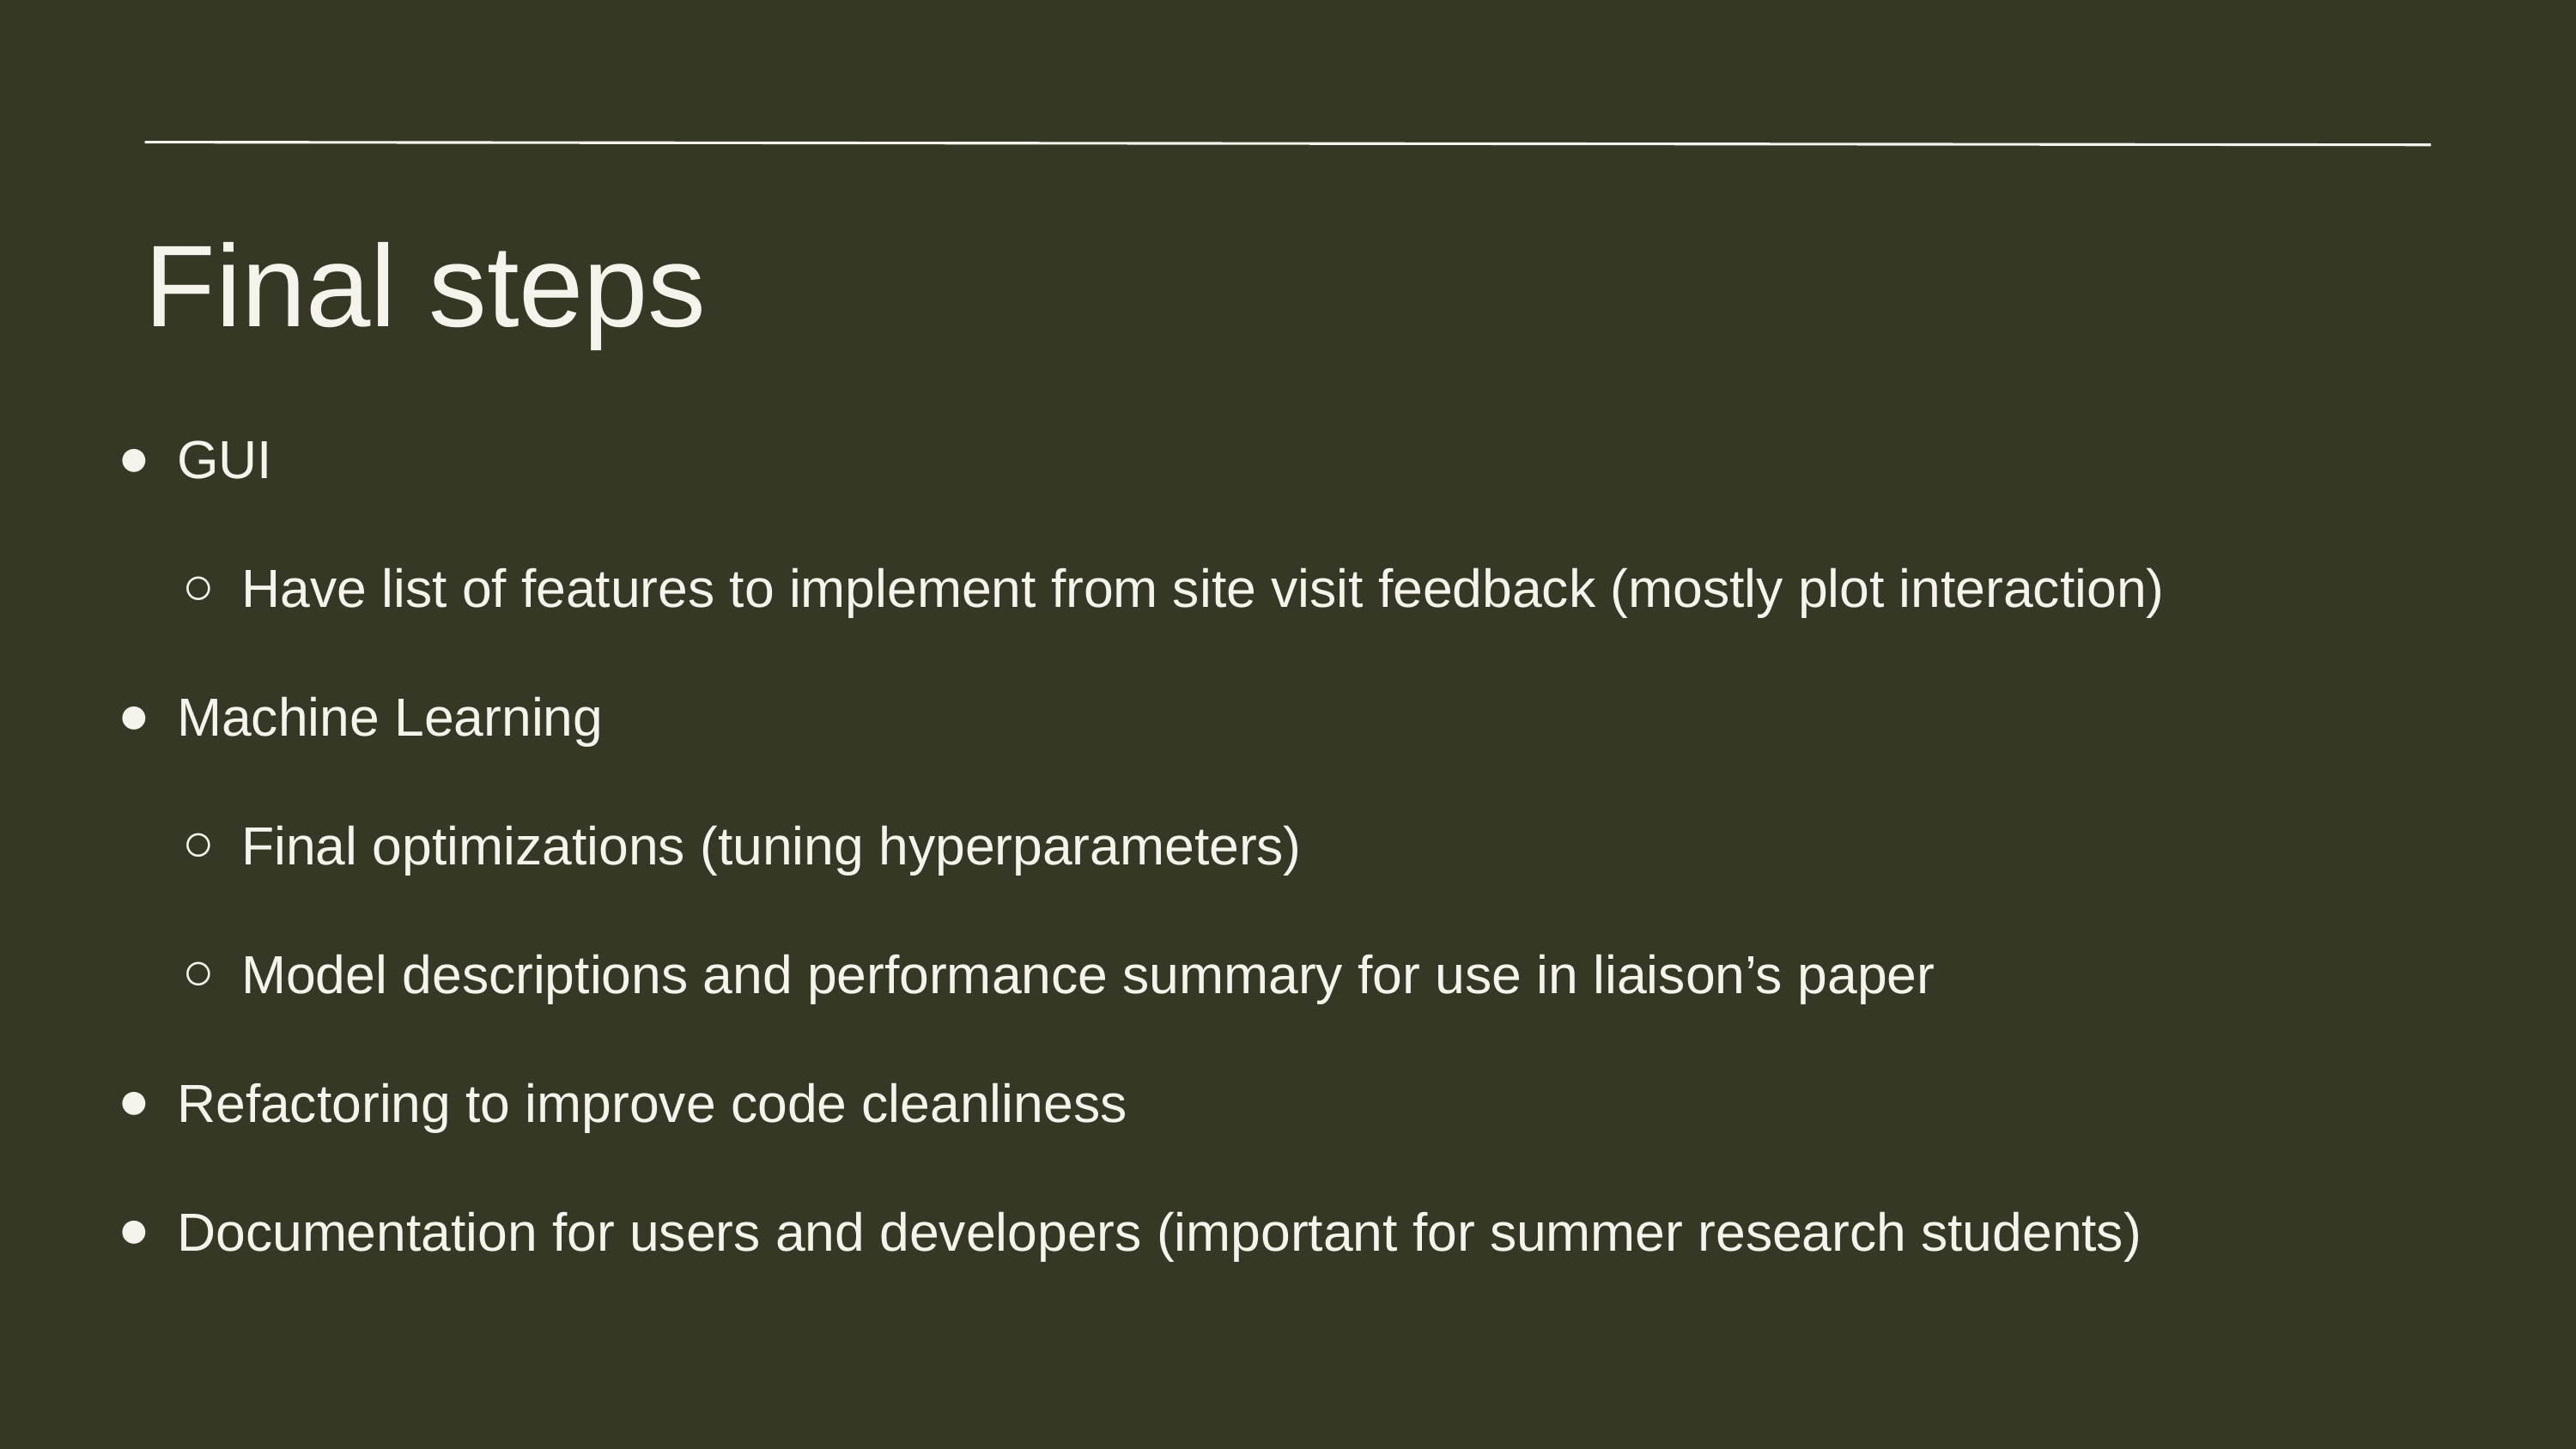

Final steps
GUI
Have list of features to implement from site visit feedback (mostly plot interaction)
Machine Learning
Final optimizations (tuning hyperparameters)
Model descriptions and performance summary for use in liaison’s paper
Refactoring to improve code cleanliness
Documentation for users and developers (important for summer research students)